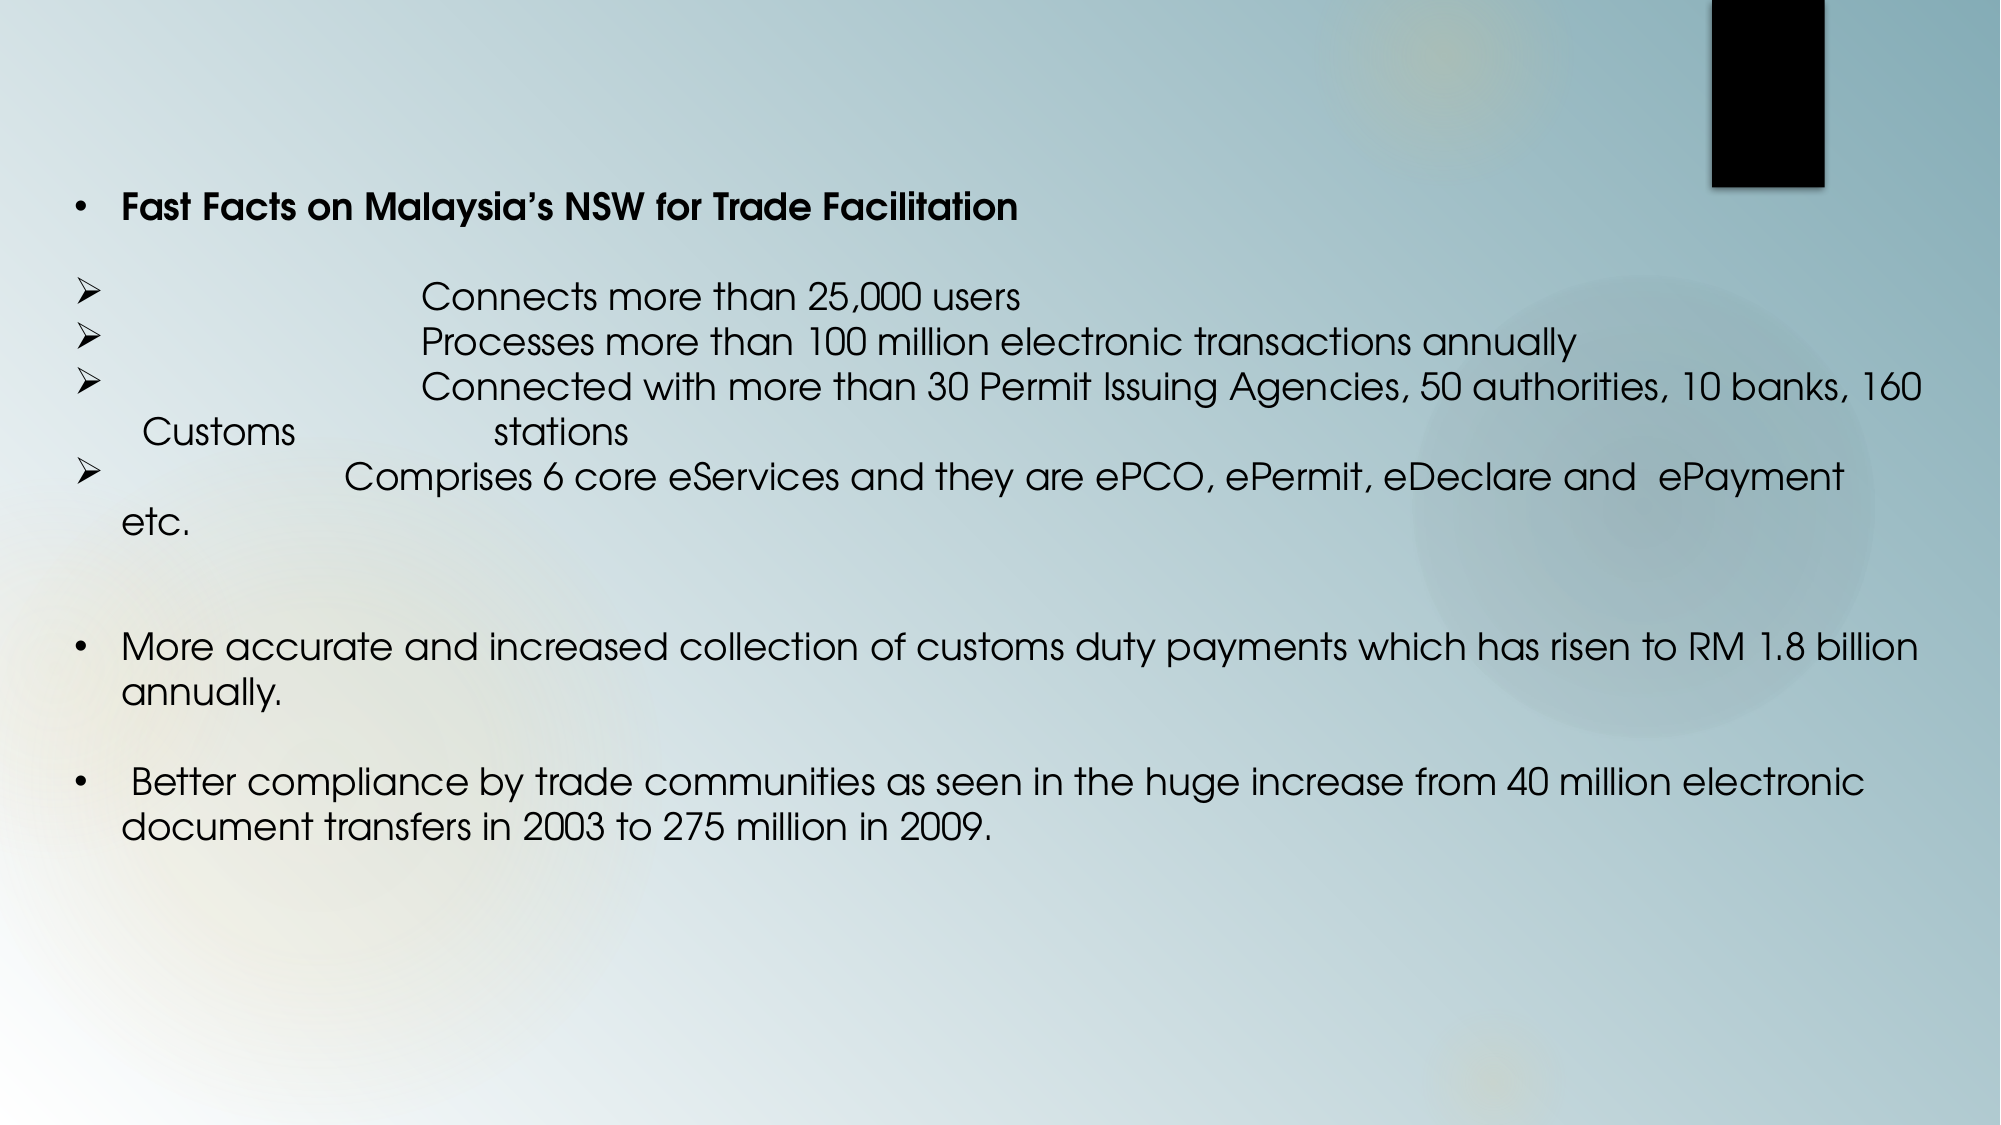

Fast Facts on Malaysia’s NSW for Trade Facilitation

		Connects more than 25,000 users
		Processes more than 100 million electronic transactions annually
		Connected with more than 30 Permit Issuing Agencies, 50 authorities, 10 banks, 160   Customs 	       stations
	       Comprises 6 core eServices and they are ePCO, ePermit, eDeclare and  ePayment etc.

More accurate and increased collection of customs duty payments which has risen to RM 1.8 billion annually.

 Better compliance by trade communities as seen in the huge increase from 40 million electronic document transfers in 2003 to 275 million in 2009.